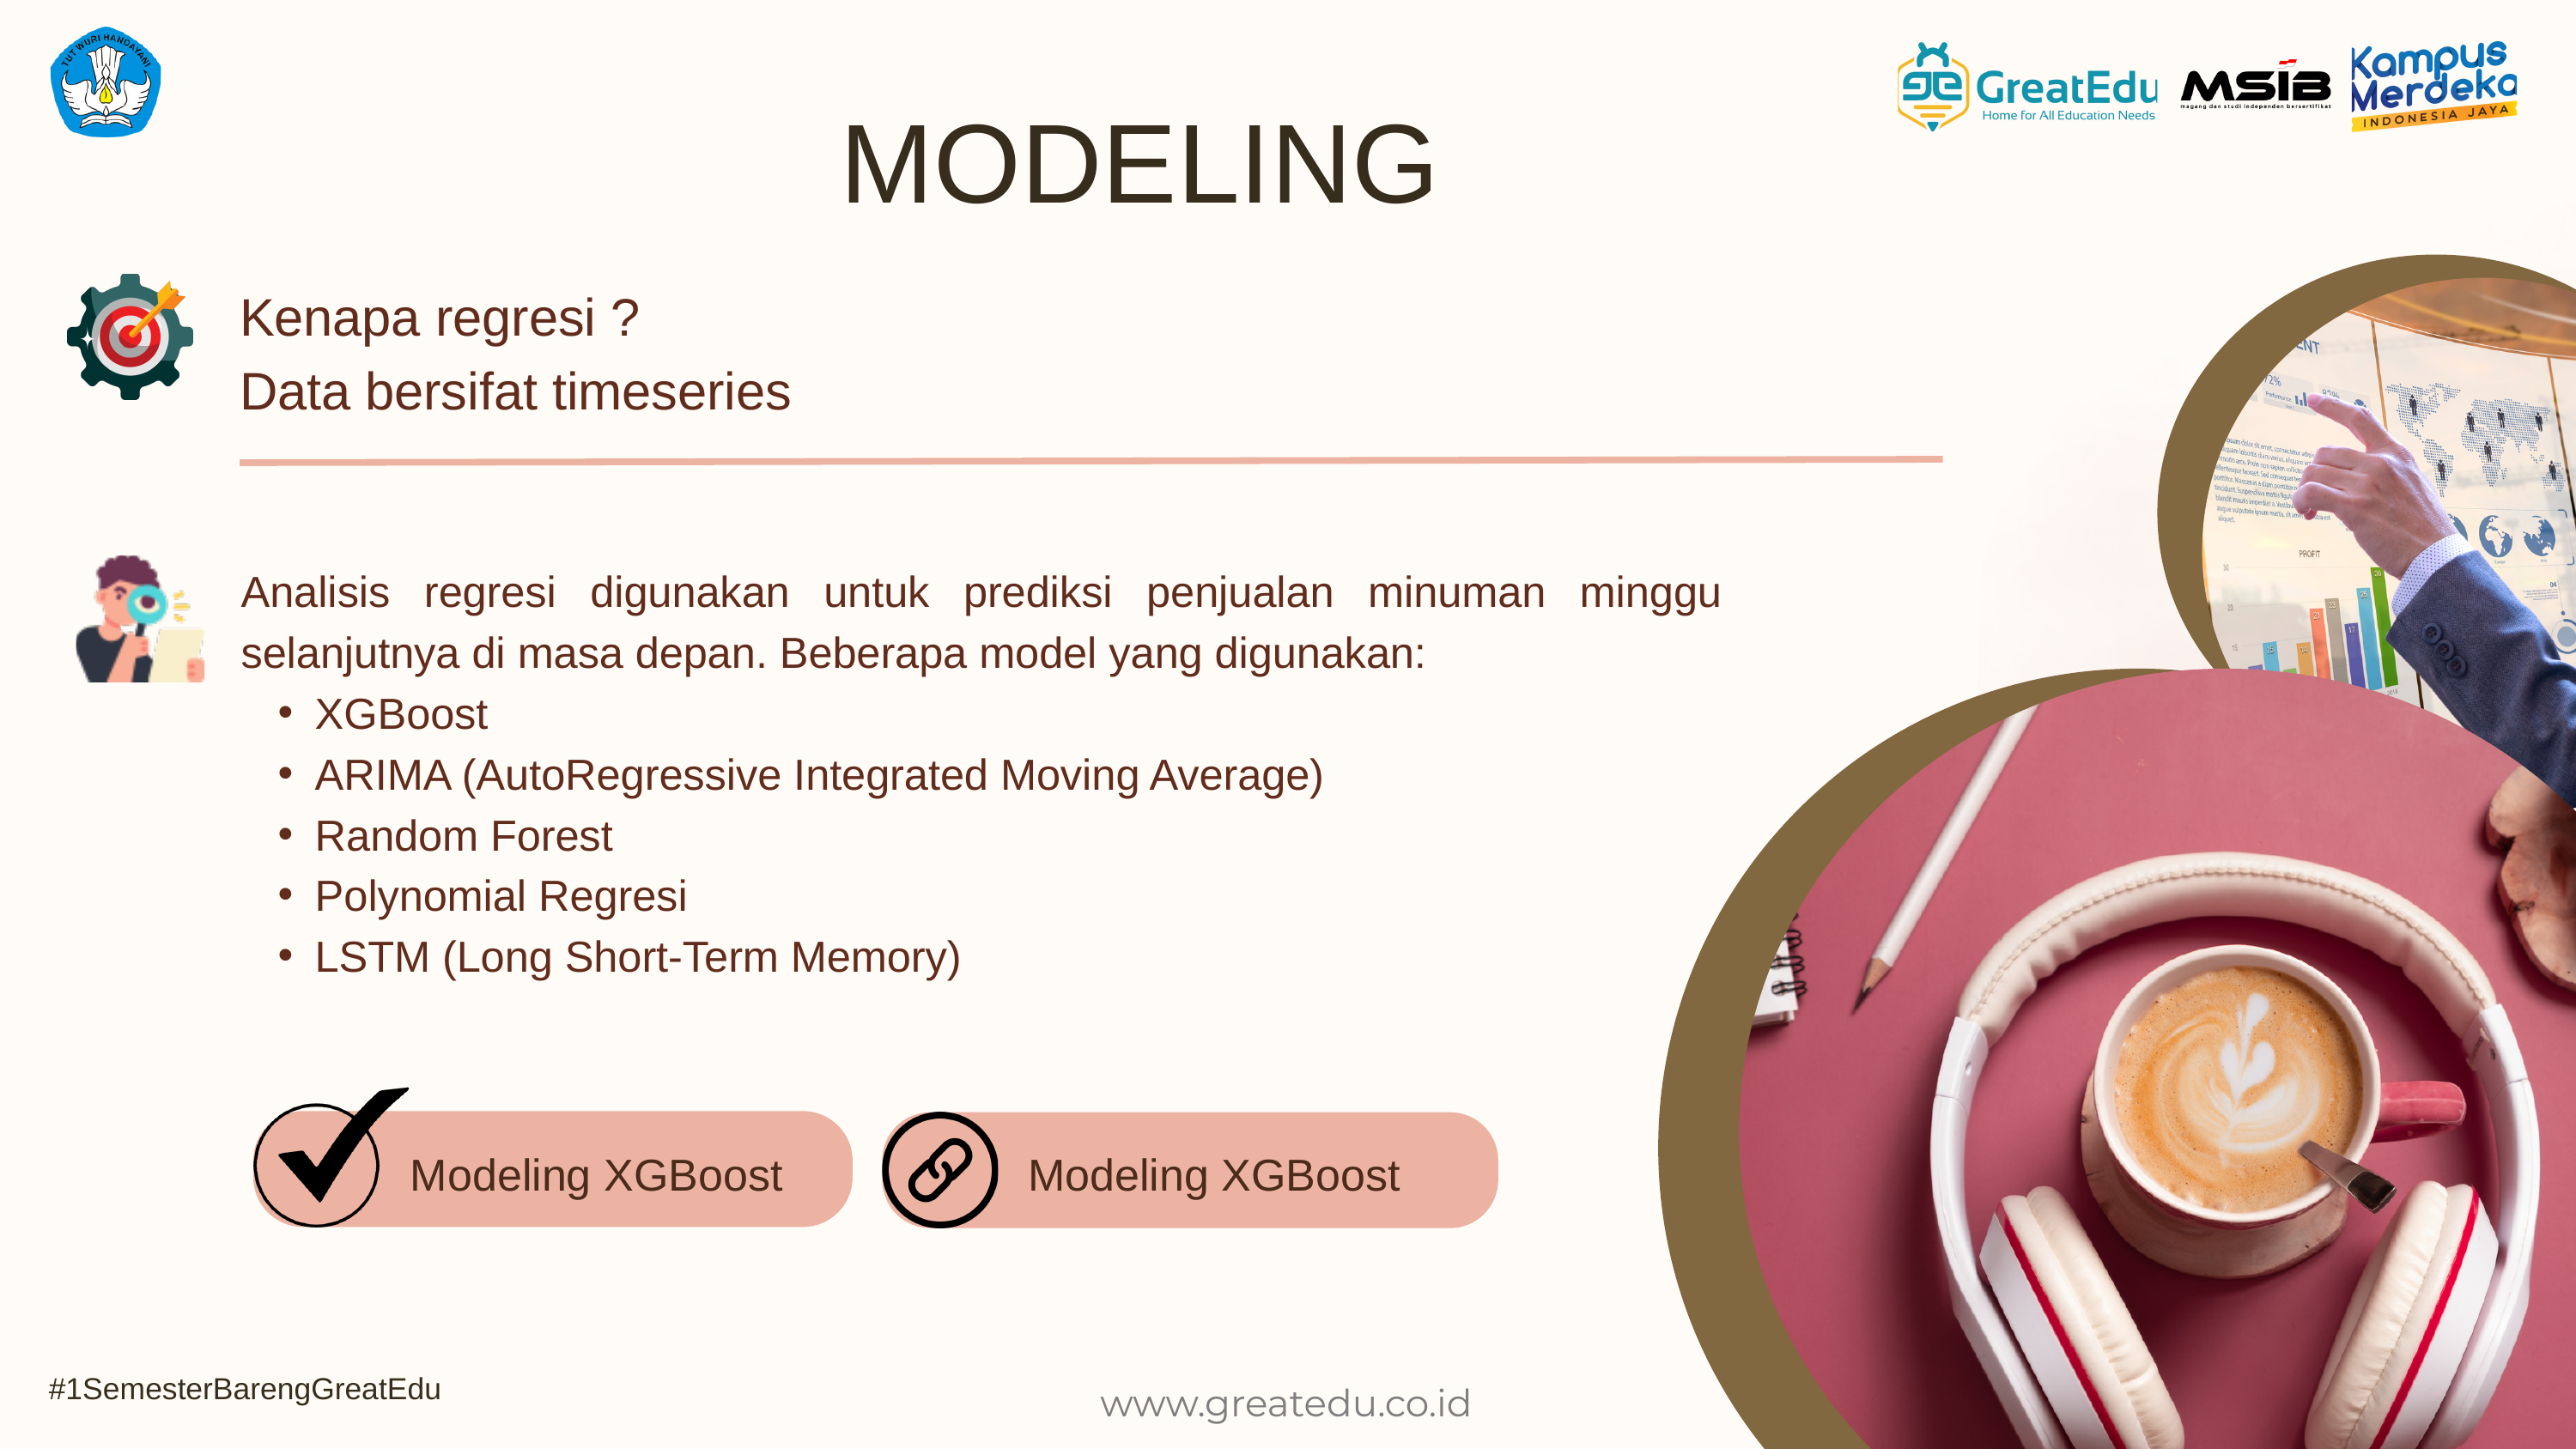

MODELING

Kenapa regresi ?
Data bersifat timeseries

Analisis regresi digunakan untuk prediksi penjualan minuman minggu selanjutnya di masa depan. Beberapa model yang digunakan:
XGBoost
ARIMA (AutoRegressive Integrated Moving Average)
Random Forest
Polynomial Regresi
LSTM (Long Short-Term Memory)

Modeling XGBoost
Modeling XGBoost
www.greatedu.co.id
www.greatedu.co.id
SIB Cycle 5 |Data Analyst
#1SemesterBarengGreatEdu